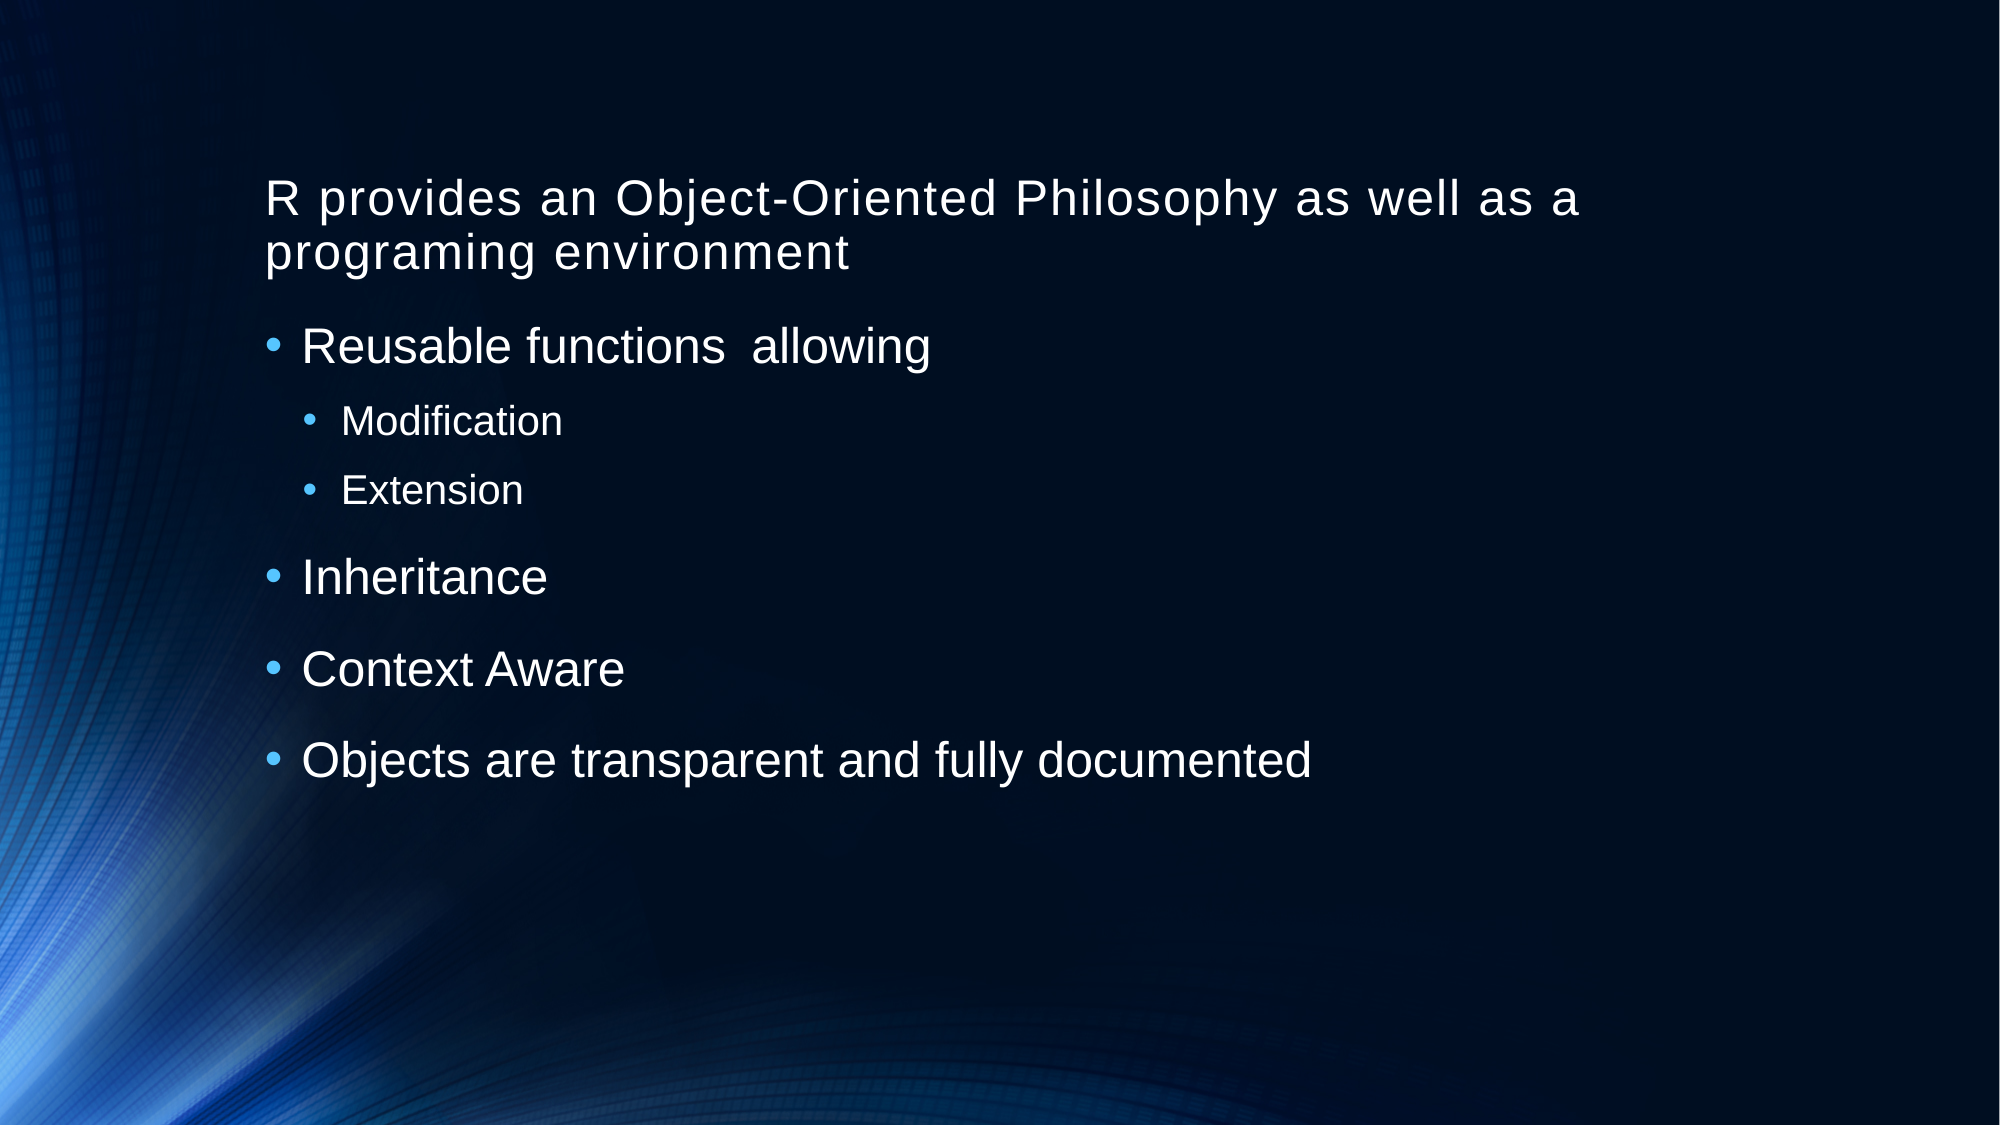

# R provides an Object-Oriented Philosophy as well as a programing environment
Reusable functions	allowing
Modification
Extension
Inheritance
Context Aware
Objects are transparent and fully documented